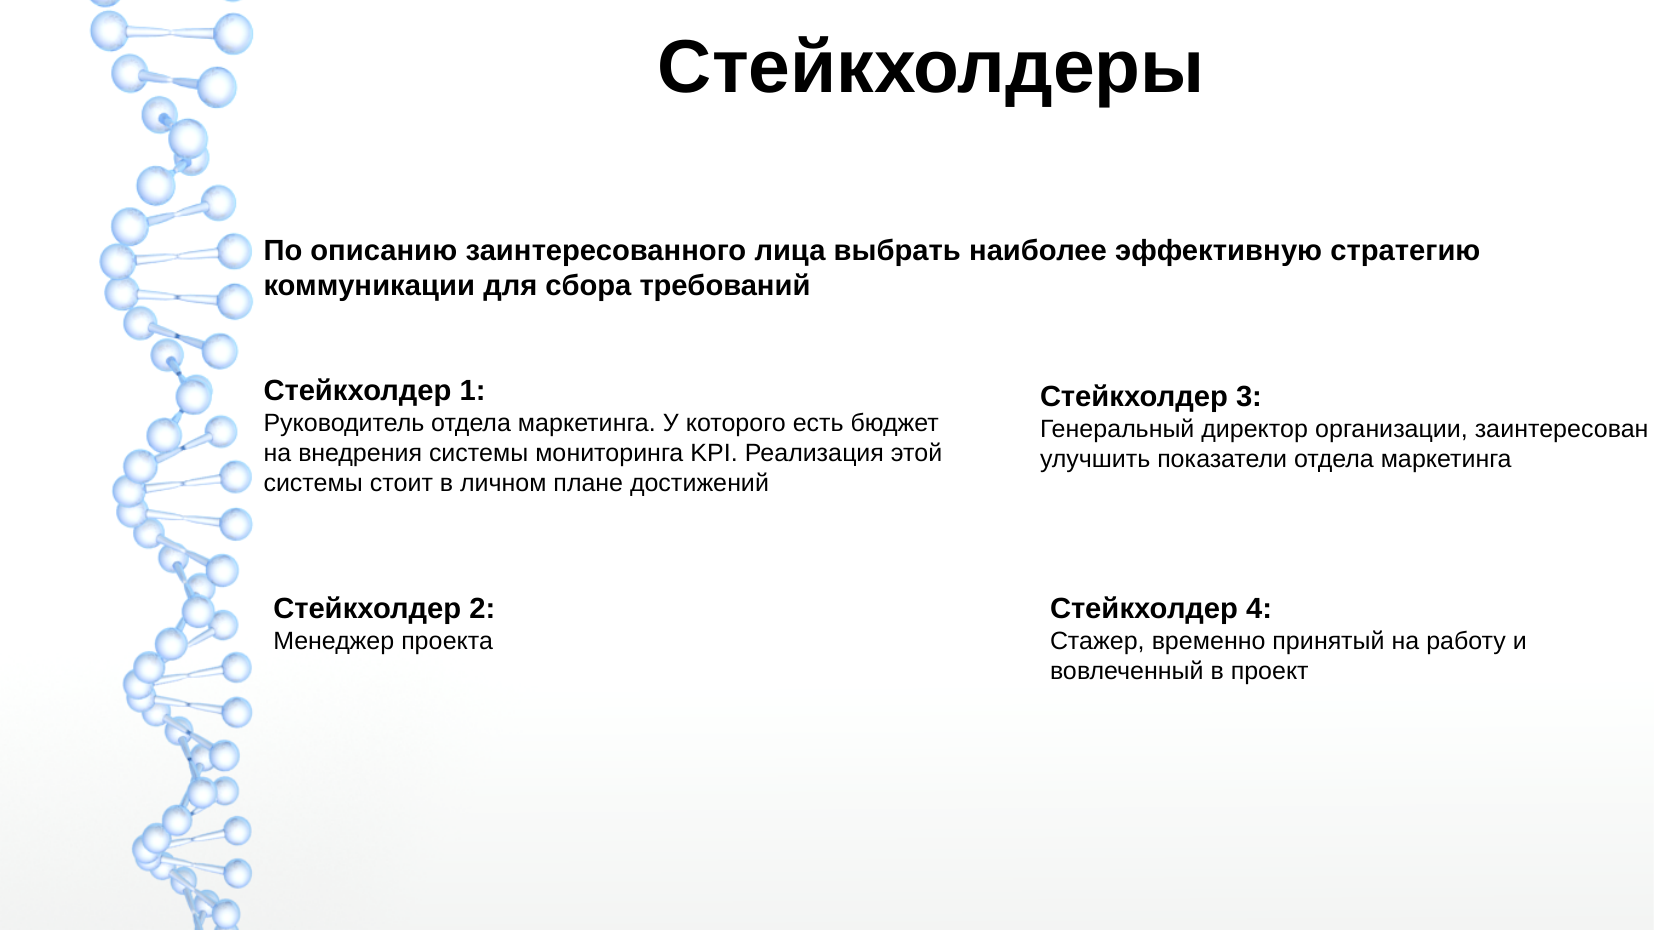

Стейкхолдеры

По описанию заинтересованного лица выбрать наиболее эффективную стратегию коммуникации для сбора требований
Стейкхолдер 1:
Руководитель отдела маркетинга. У которого есть бюджет на внедрения системы мониторинга KPI. Реализация этой системы стоит в личном плане достижений
Стейкхолдер 3:
Генеральный директор организации, заинтересован улучшить показатели отдела маркетинга
Стейкхолдер 2:
Менеджер проекта
Стейкхолдер 4:
Стажер, временно принятый на работу и
вовлеченный в проект